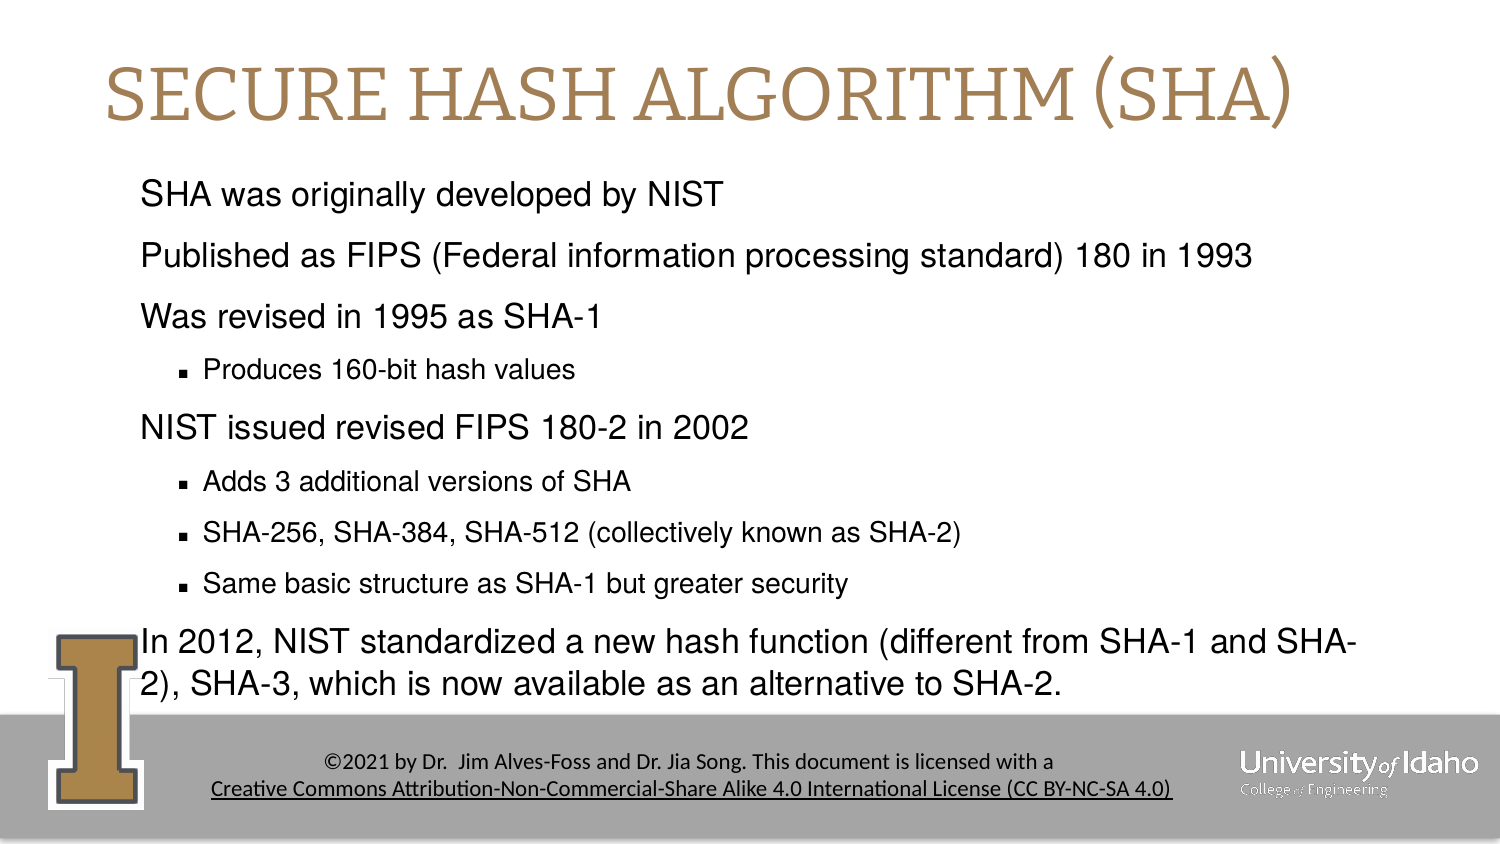

# SECURE HASH ALGORITHM (SHA)
SHA was originally developed by NIST
Published as FIPS (Federal information processing standard) 180 in 1993
Was revised in 1995 as SHA-1
Produces 160-bit hash values
NIST issued revised FIPS 180-2 in 2002
Adds 3 additional versions of SHA
SHA-256, SHA-384, SHA-512 (collectively known as SHA-2)
Same basic structure as SHA-1 but greater security
In 2012, NIST standardized a new hash function (different from SHA-1 and SHA-2), SHA-3, which is now available as an alternative to SHA-2.